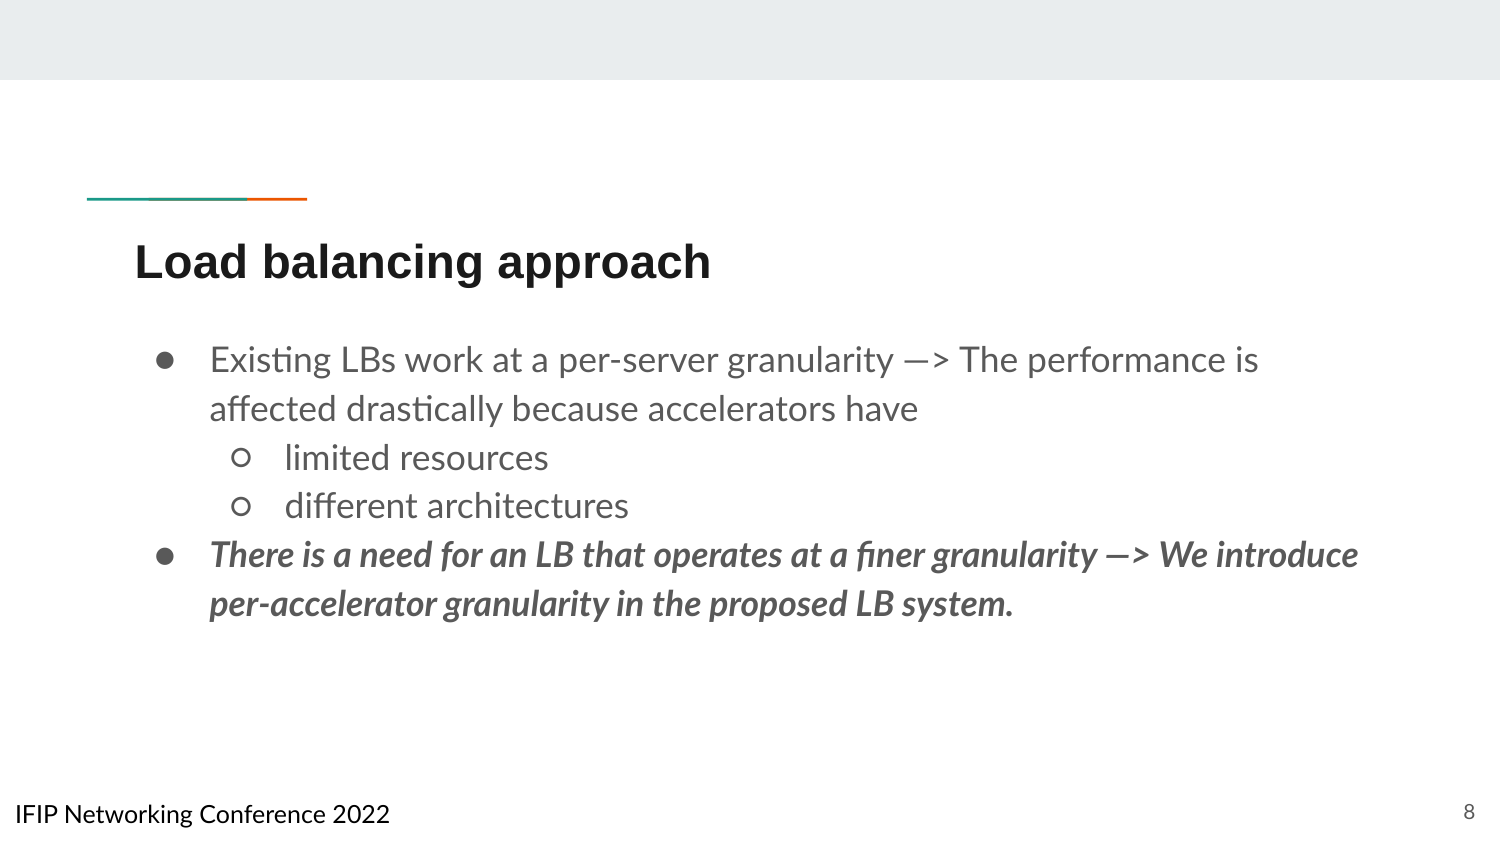

# Load balancing approach
Existing LBs work at a per-server granularity —> The performance is affected drastically because accelerators have
limited resources
different architectures
There is a need for an LB that operates at a finer granularity —> We introduce per-accelerator granularity in the proposed LB system.
8
IFIP Networking Conference 2022